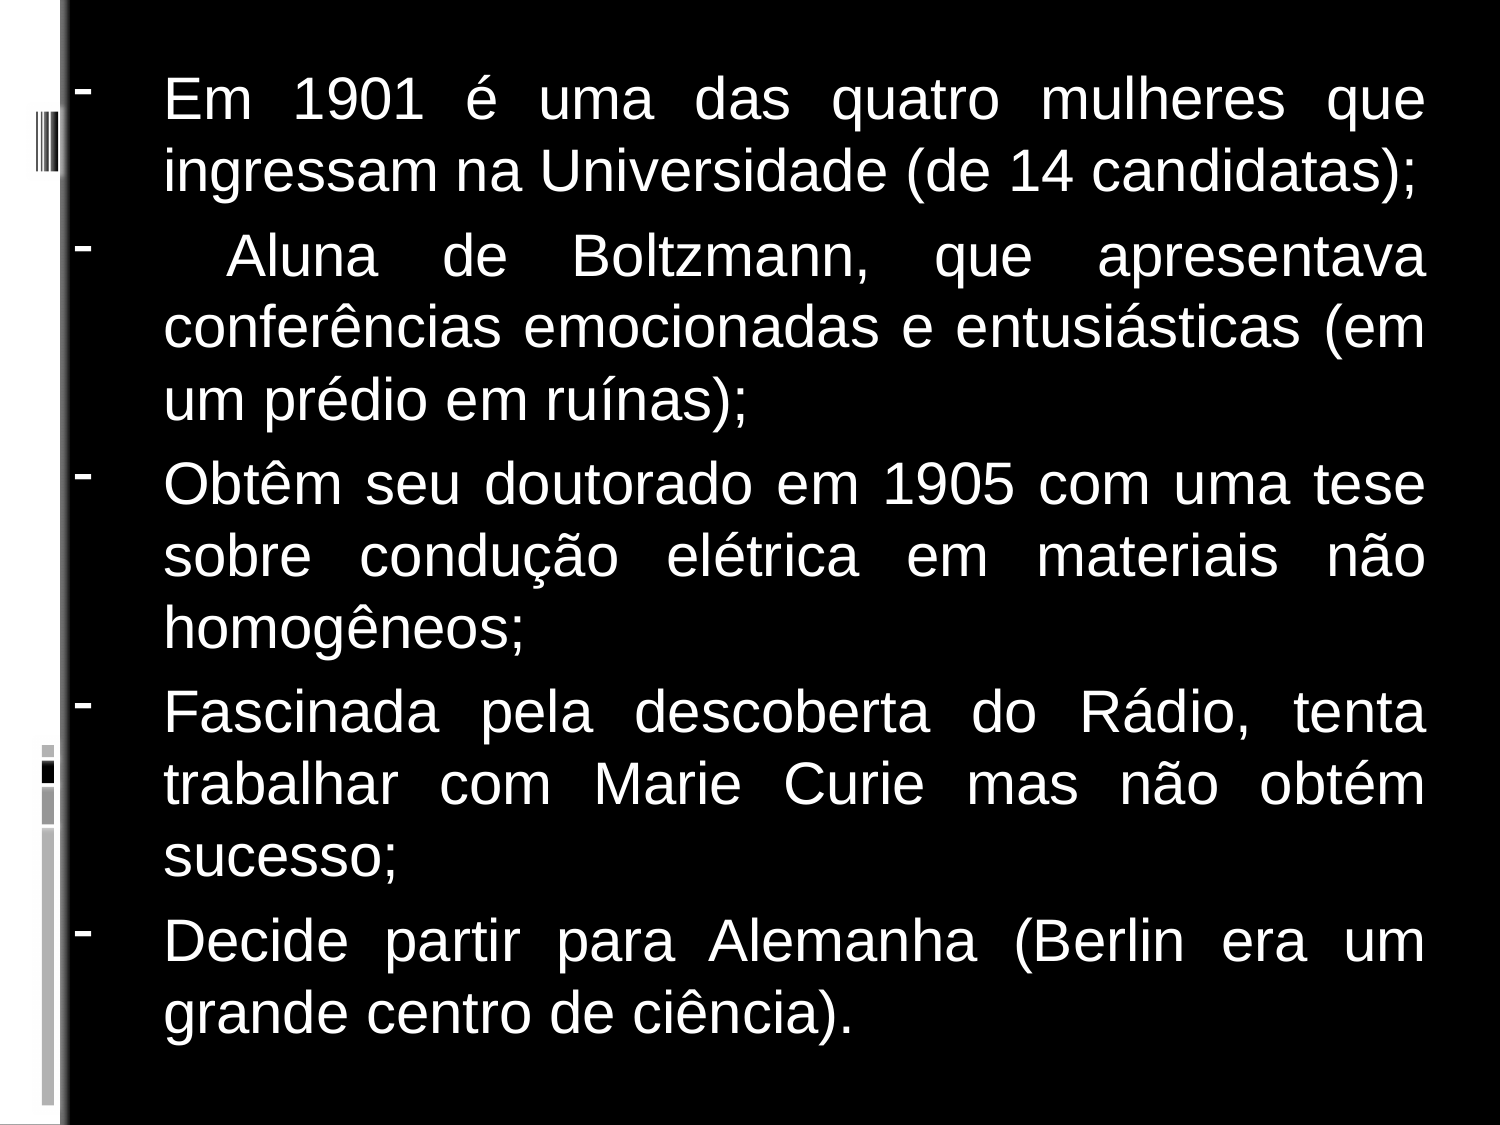

Em 1901 é uma das quatro mulheres que ingressam na Universidade (de 14 candidatas);
 Aluna de Boltzmann, que apresentava conferências emocionadas e entusiásticas (em um prédio em ruínas);
Obtêm seu doutorado em 1905 com uma tese sobre condução elétrica em materiais não homogêneos;
Fascinada pela descoberta do Rádio, tenta trabalhar com Marie Curie mas não obtém sucesso;
Decide partir para Alemanha (Berlin era um grande centro de ciência).